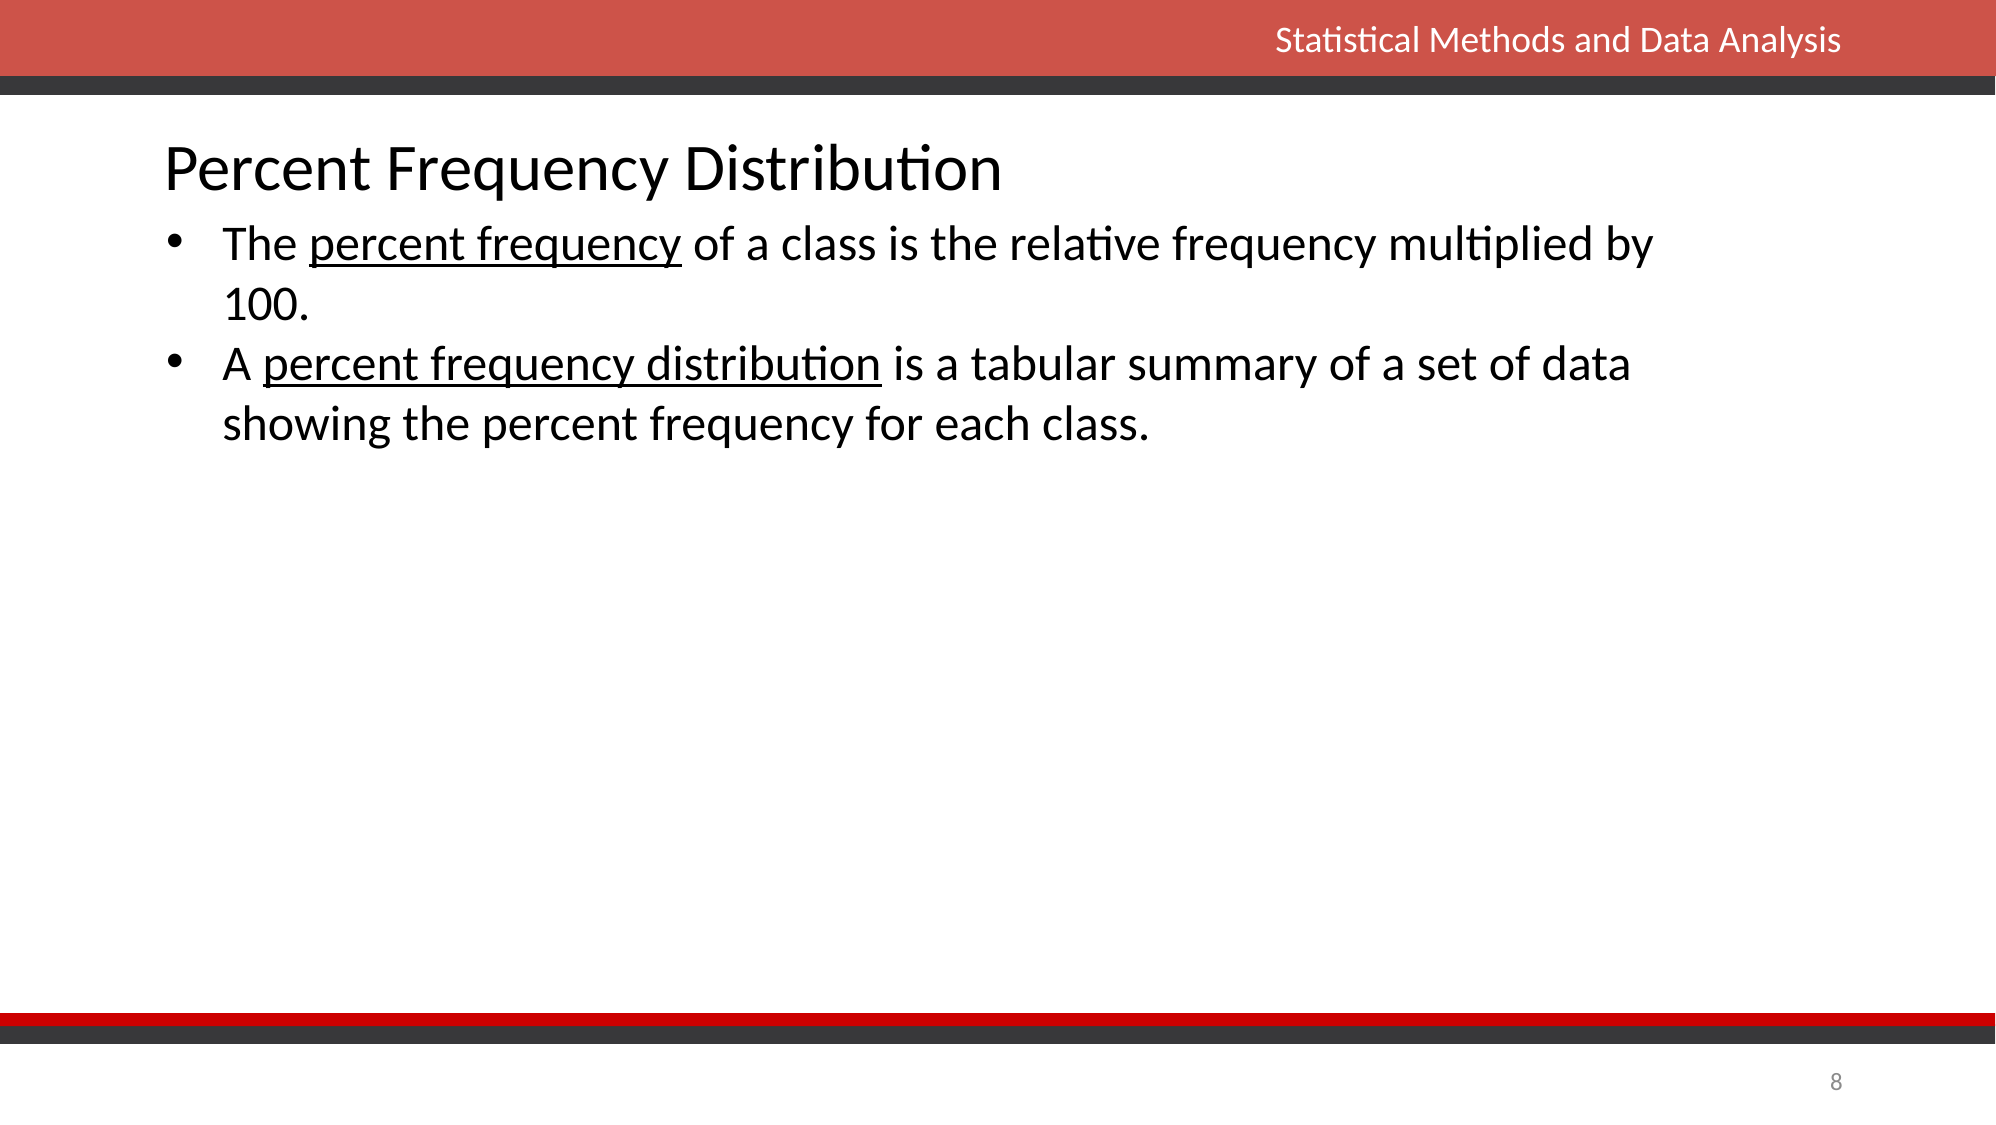

Percent Frequency Distribution
The percent frequency of a class is the relative frequency multiplied by 100.
A percent frequency distribution is a tabular summary of a set of data showing the percent frequency for each class.

8